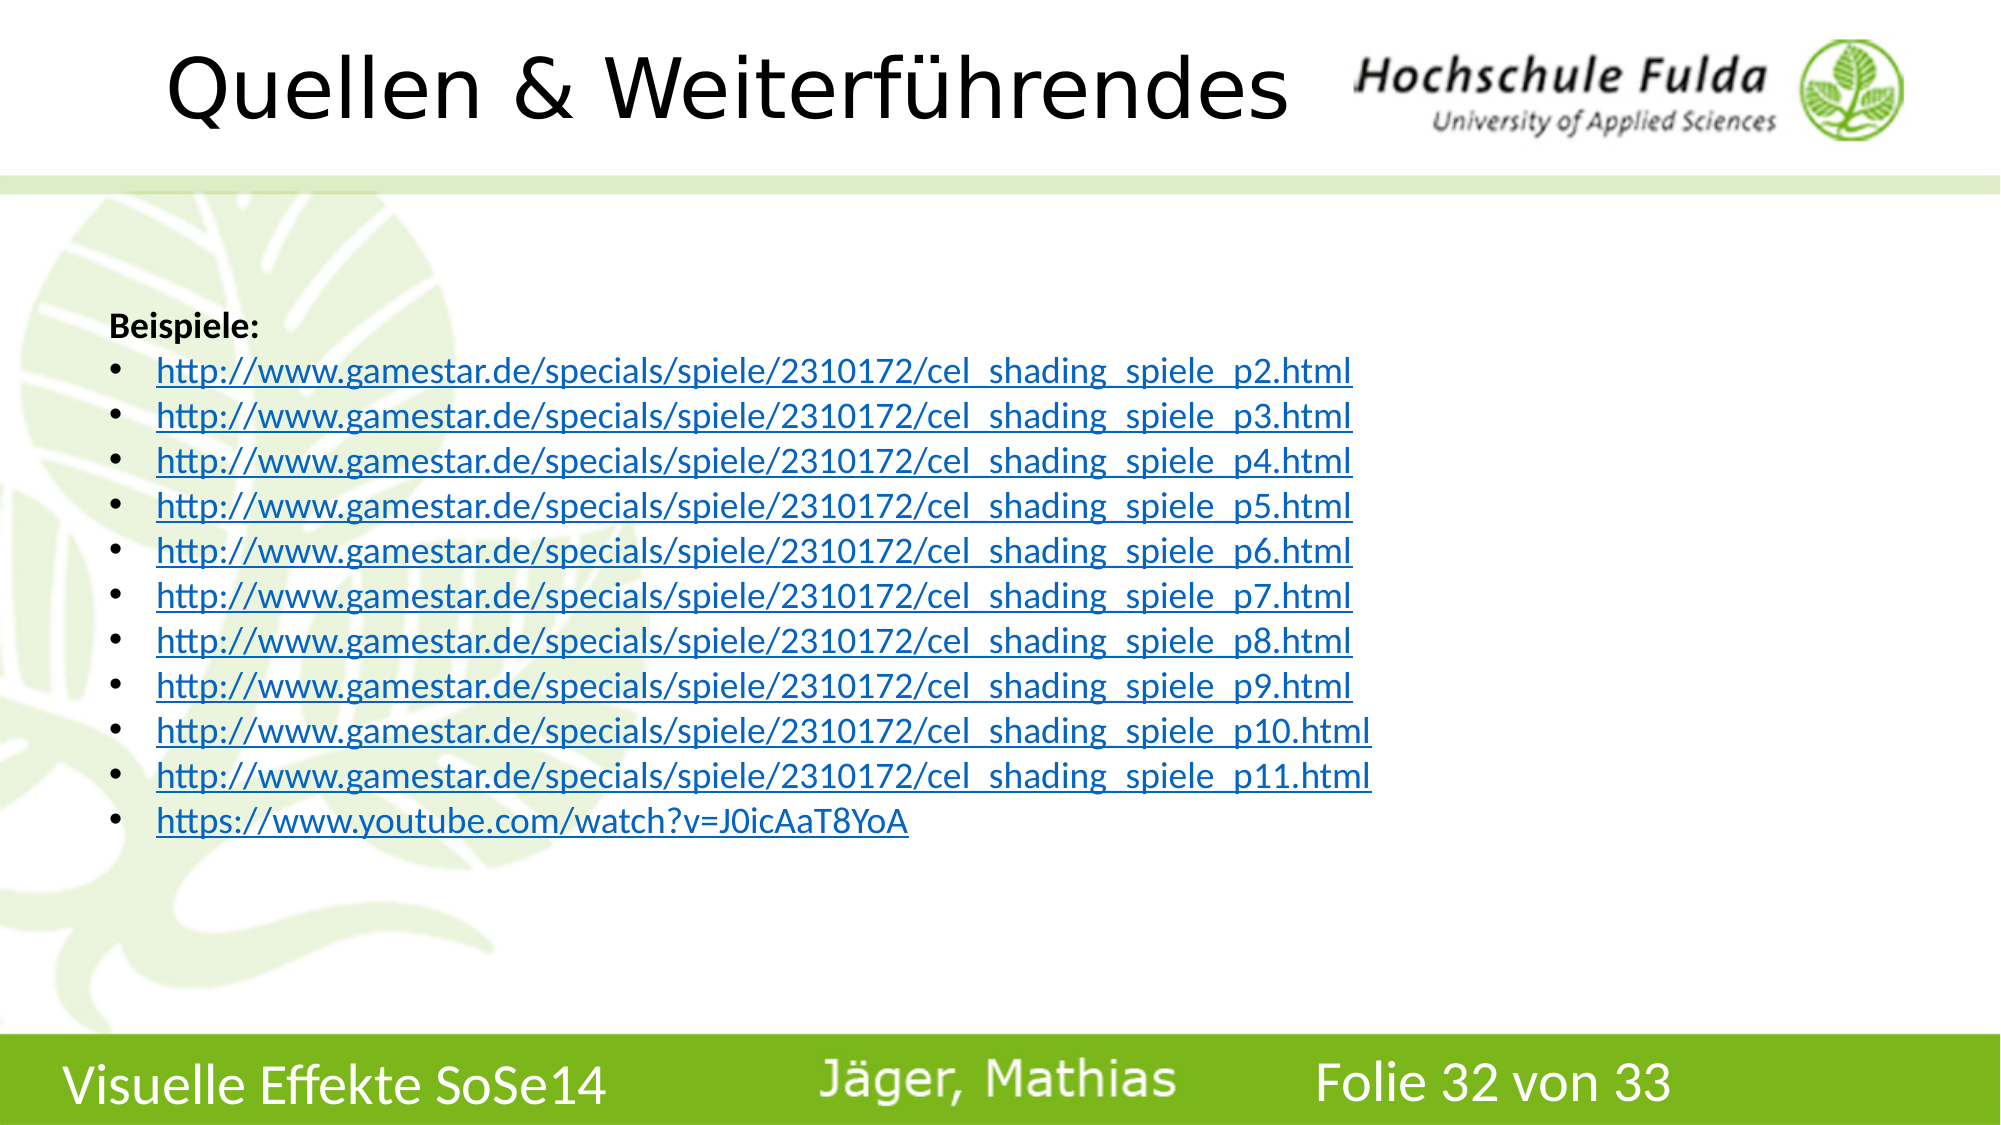

# Quellen & Weiterführendes
Beispiele:
http://www.gamestar.de/specials/spiele/2310172/cel_shading_spiele_p2.html
http://www.gamestar.de/specials/spiele/2310172/cel_shading_spiele_p3.html
http://www.gamestar.de/specials/spiele/2310172/cel_shading_spiele_p4.html
http://www.gamestar.de/specials/spiele/2310172/cel_shading_spiele_p5.html
http://www.gamestar.de/specials/spiele/2310172/cel_shading_spiele_p6.html
http://www.gamestar.de/specials/spiele/2310172/cel_shading_spiele_p7.html
http://www.gamestar.de/specials/spiele/2310172/cel_shading_spiele_p8.html
http://www.gamestar.de/specials/spiele/2310172/cel_shading_spiele_p9.html
http://www.gamestar.de/specials/spiele/2310172/cel_shading_spiele_p10.html
http://www.gamestar.de/specials/spiele/2310172/cel_shading_spiele_p11.html
https://www.youtube.com/watch?v=J0icAaT8YoA

Folie 32 von 33
Visuelle Effekte SoSe14